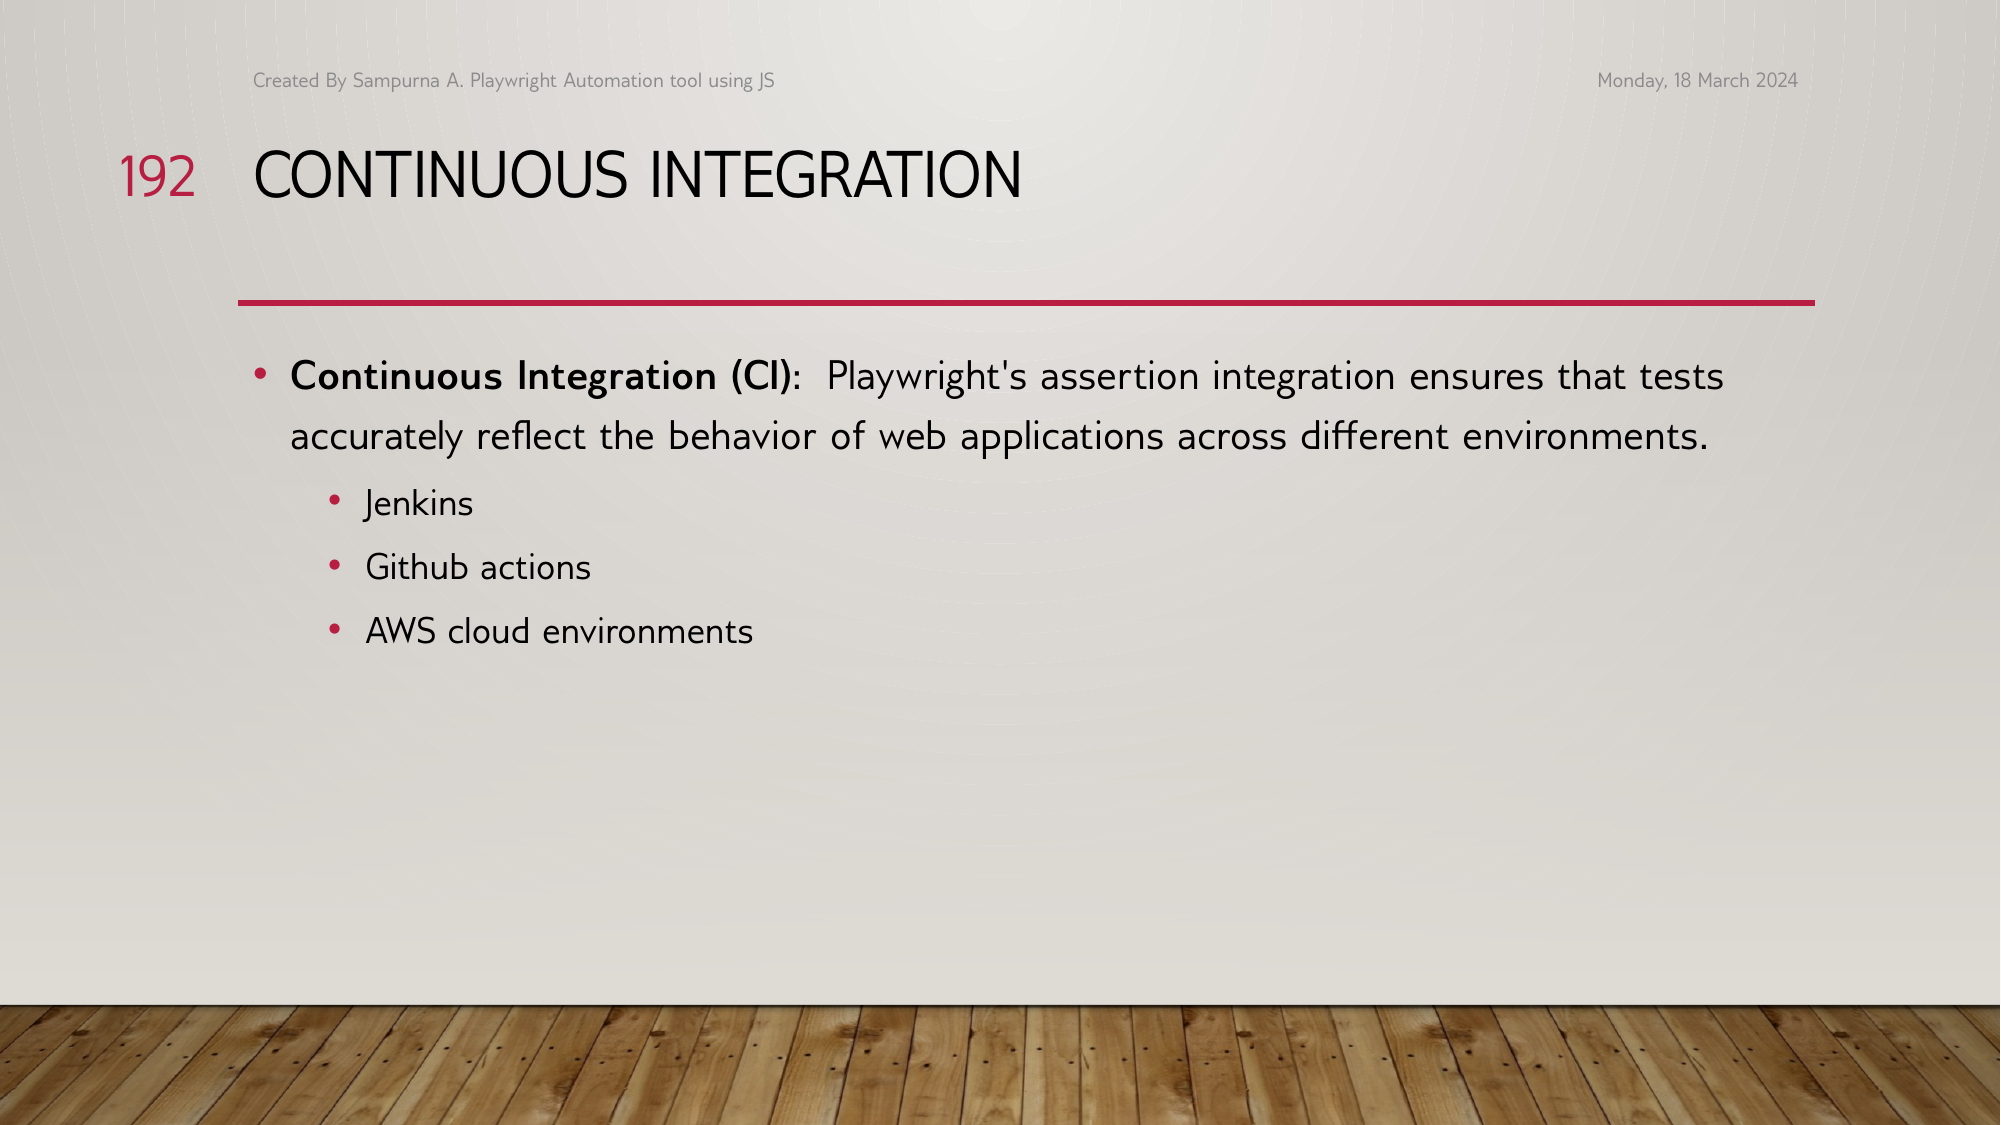

Created By Sampurna A. Playwright Automation tool using JS
Monday, 18 March 2024
192
# Continuous integration
Continuous Integration (CI):  Playwright's assertion integration ensures that tests accurately reflect the behavior of web applications across different environments.
Jenkins
Github actions
AWS cloud environments